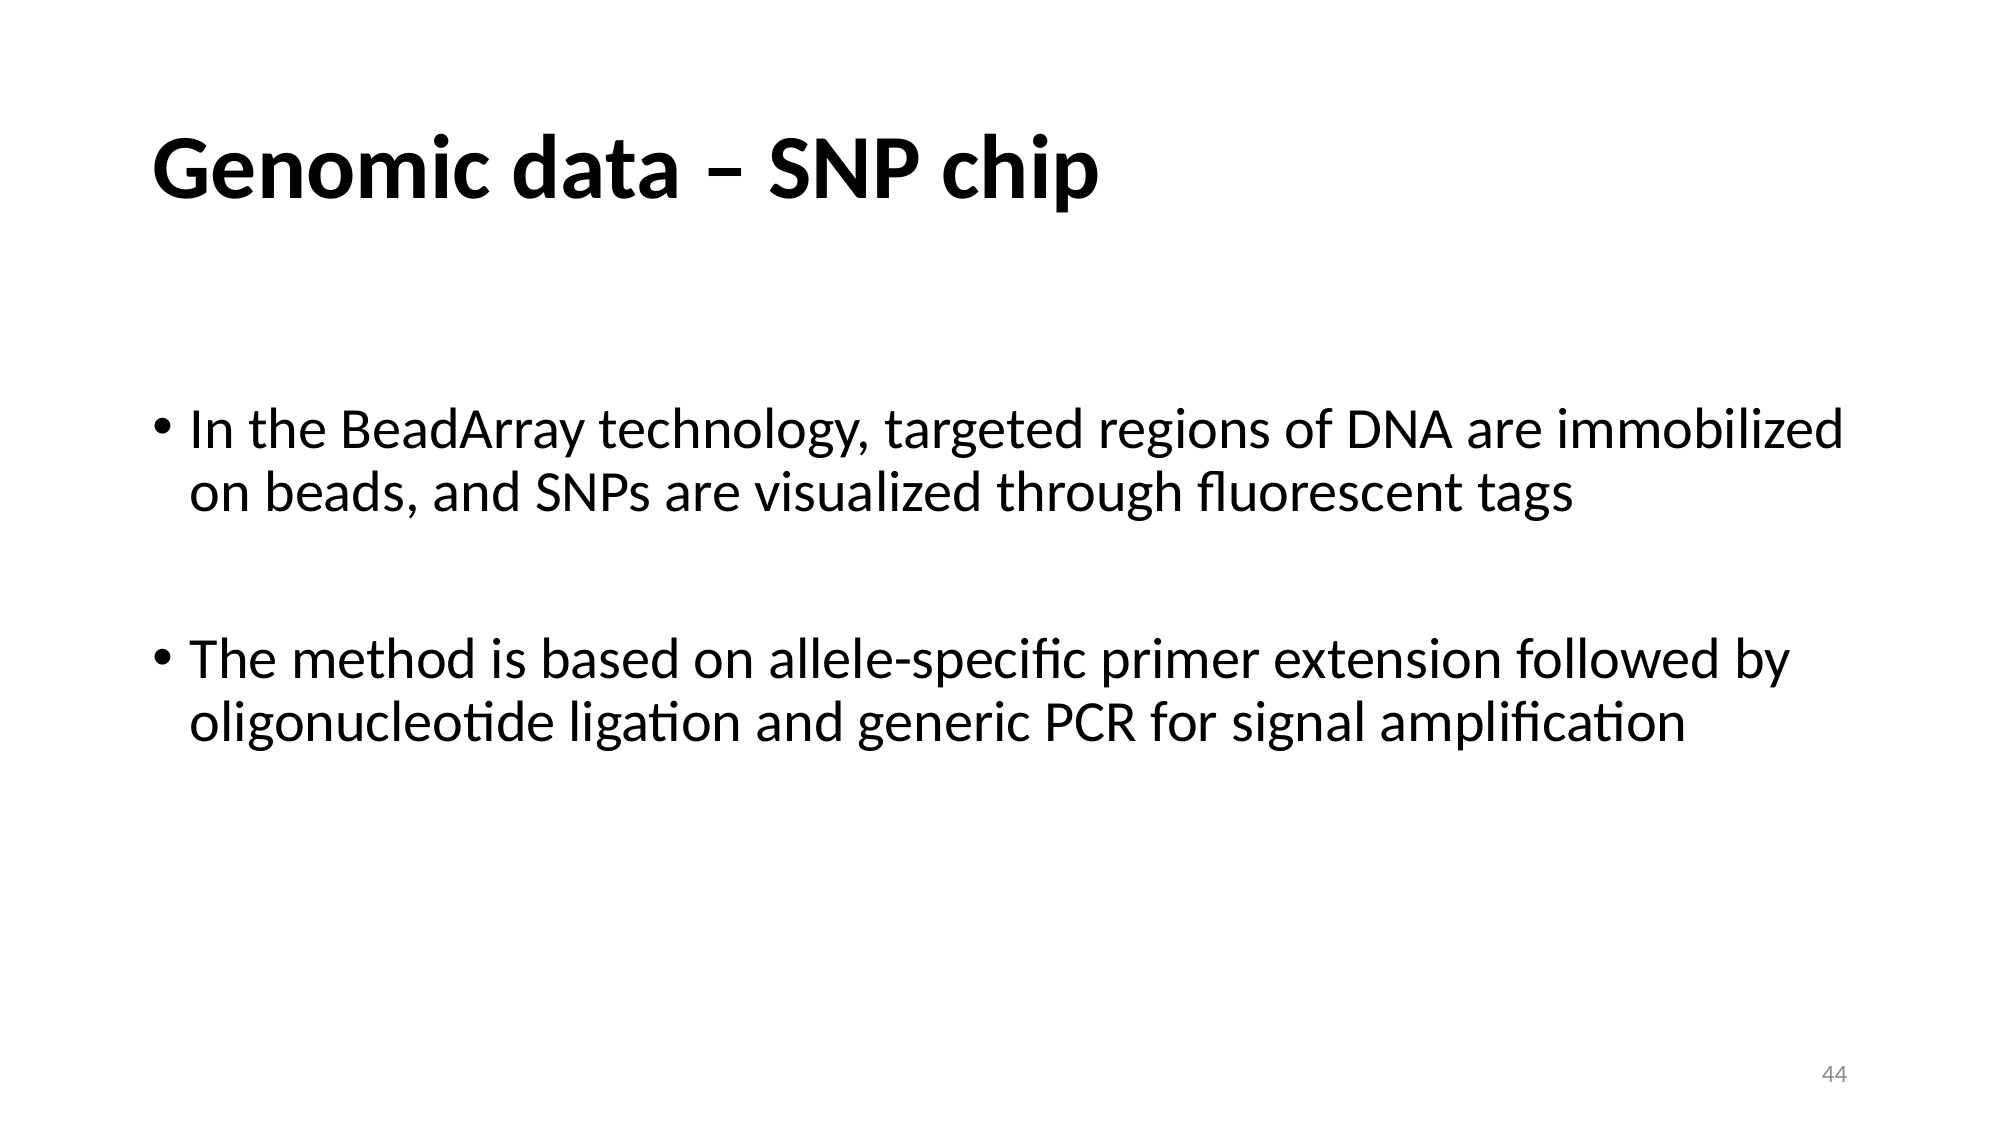

# Genomic data – SNP chip

In the BeadArray technology, targeted regions of DNA are immobilized on beads, and SNPs are visualized through fluorescent tags

The method is based on allele-specific primer extension followed by oligonucleotide ligation and generic PCR for signal amplification

44